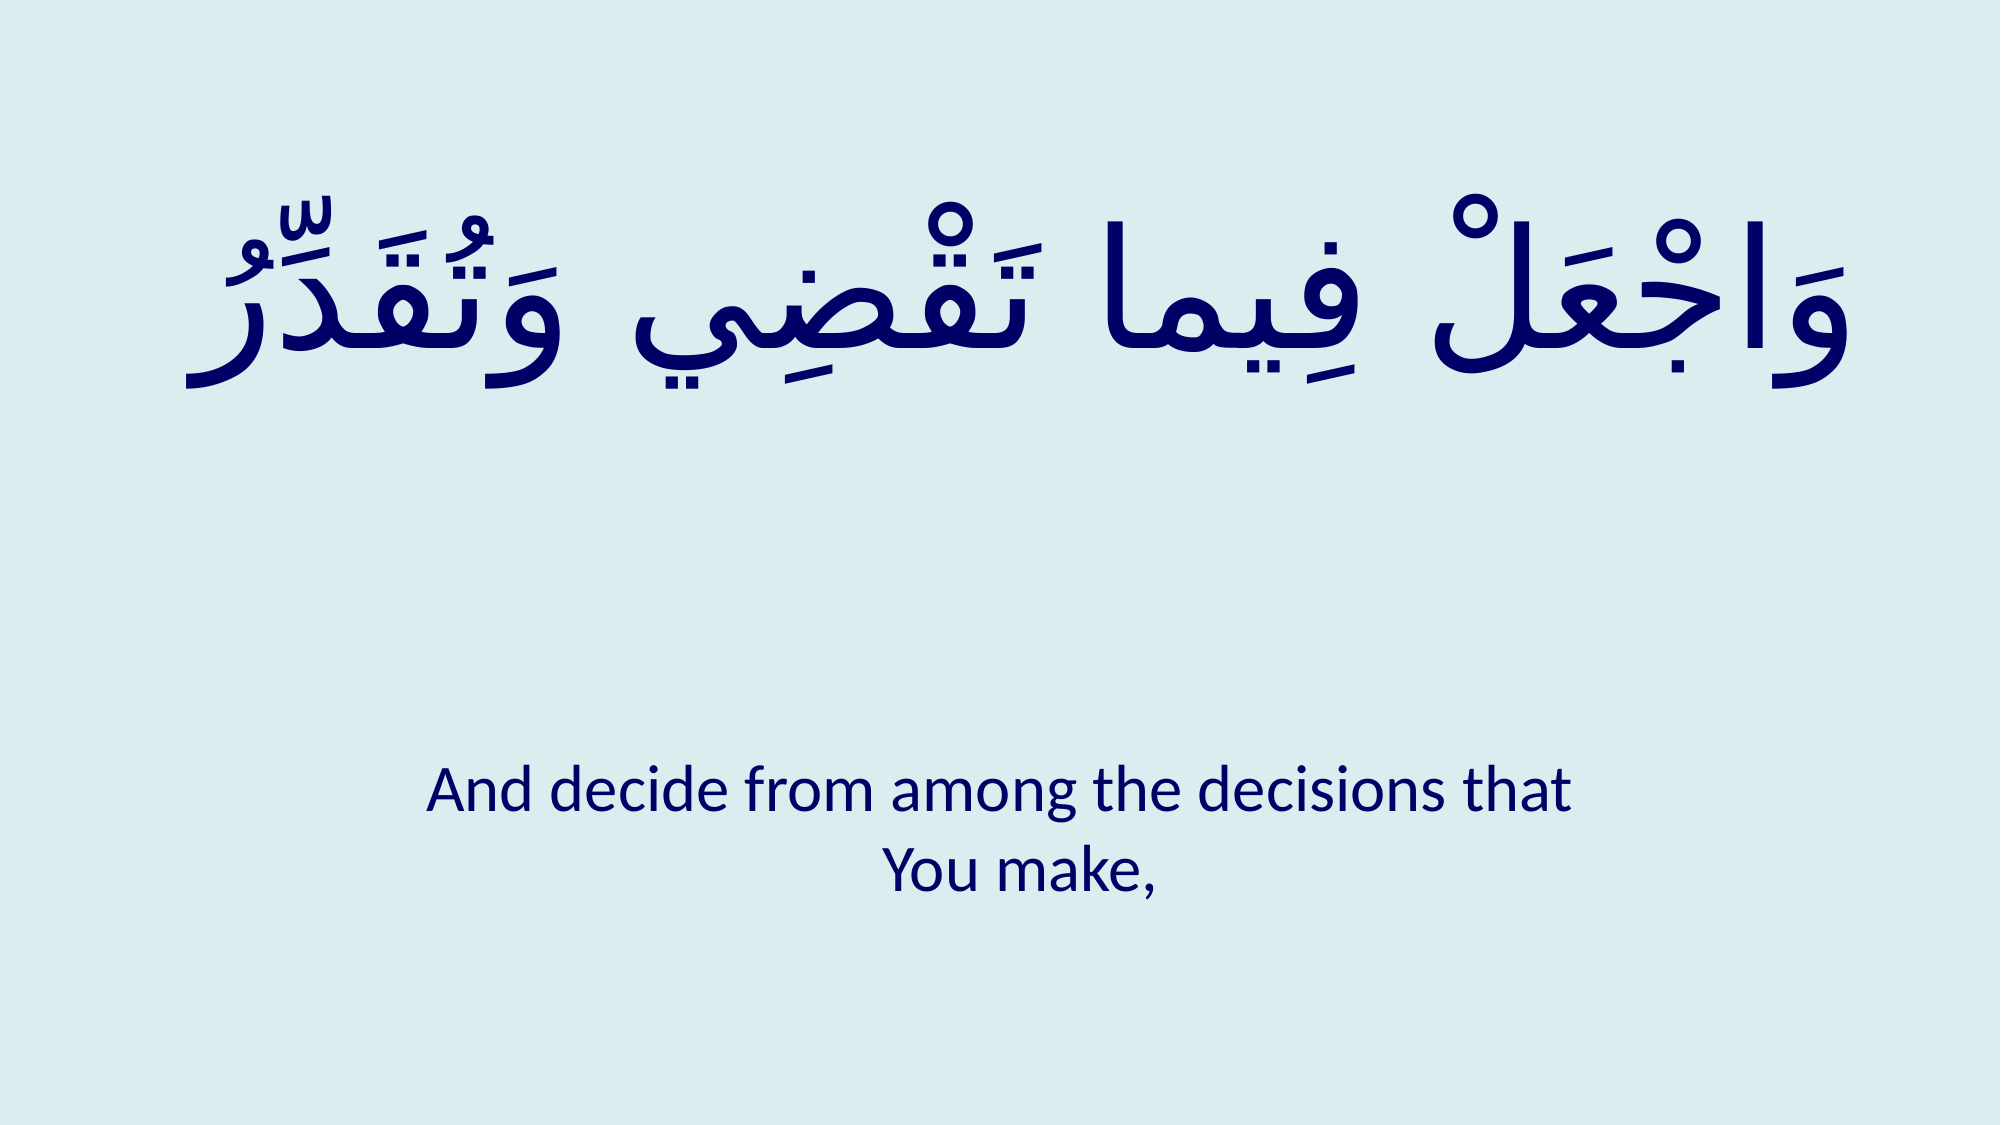

# وَاجْعَلْ فِيما تَقْضِي وَتُقَدِّرُ
And decide from among the decisions that You make,